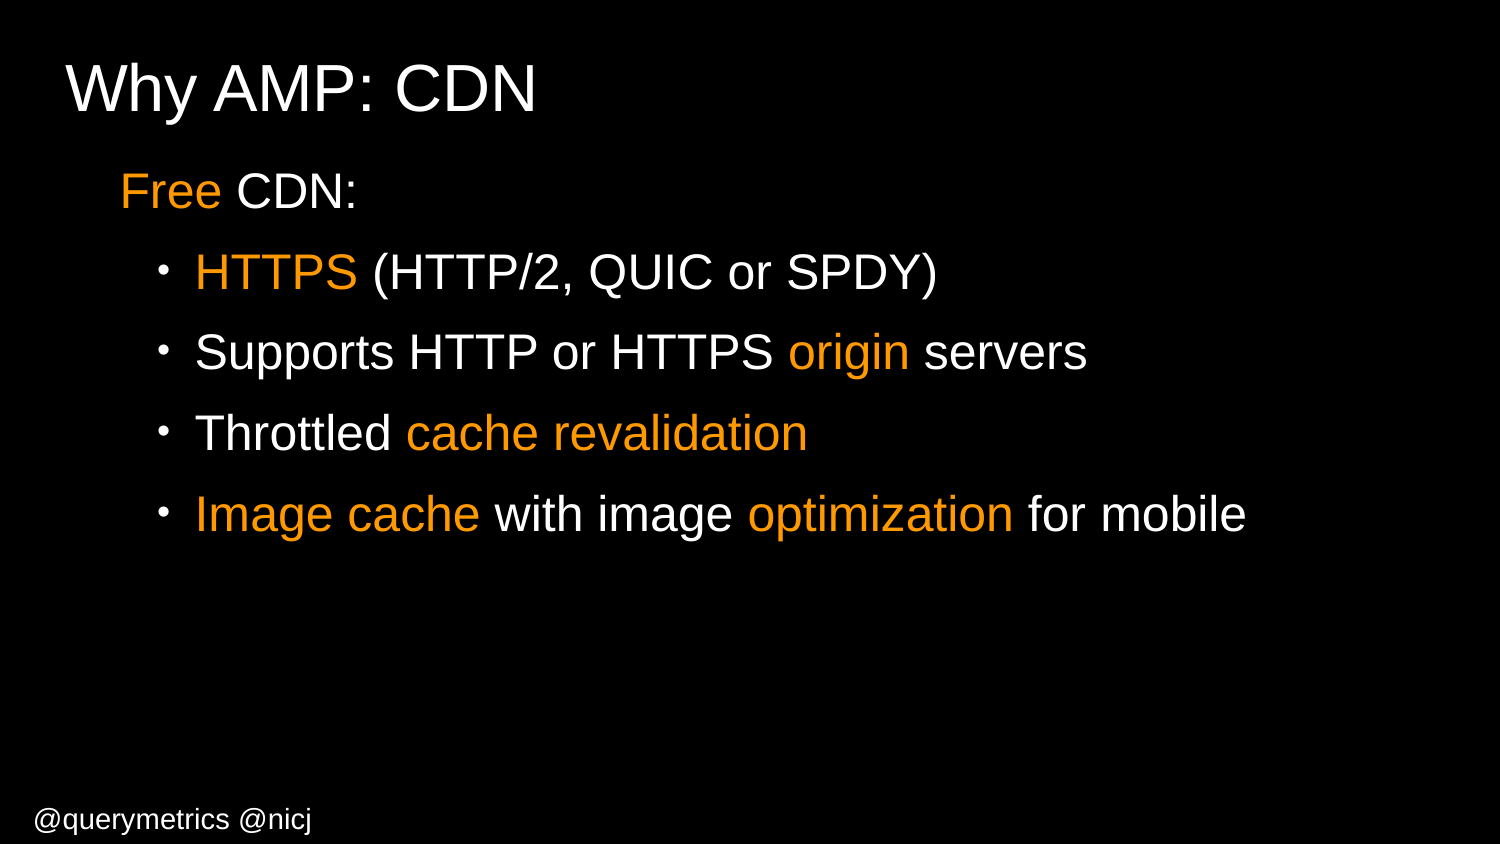

# Why AMP: CDN
Free CDN:
HTTPS (HTTP/2, QUIC or SPDY)
Supports HTTP or HTTPS origin servers
Throttled cache revalidation
Image cache with image optimization for mobile